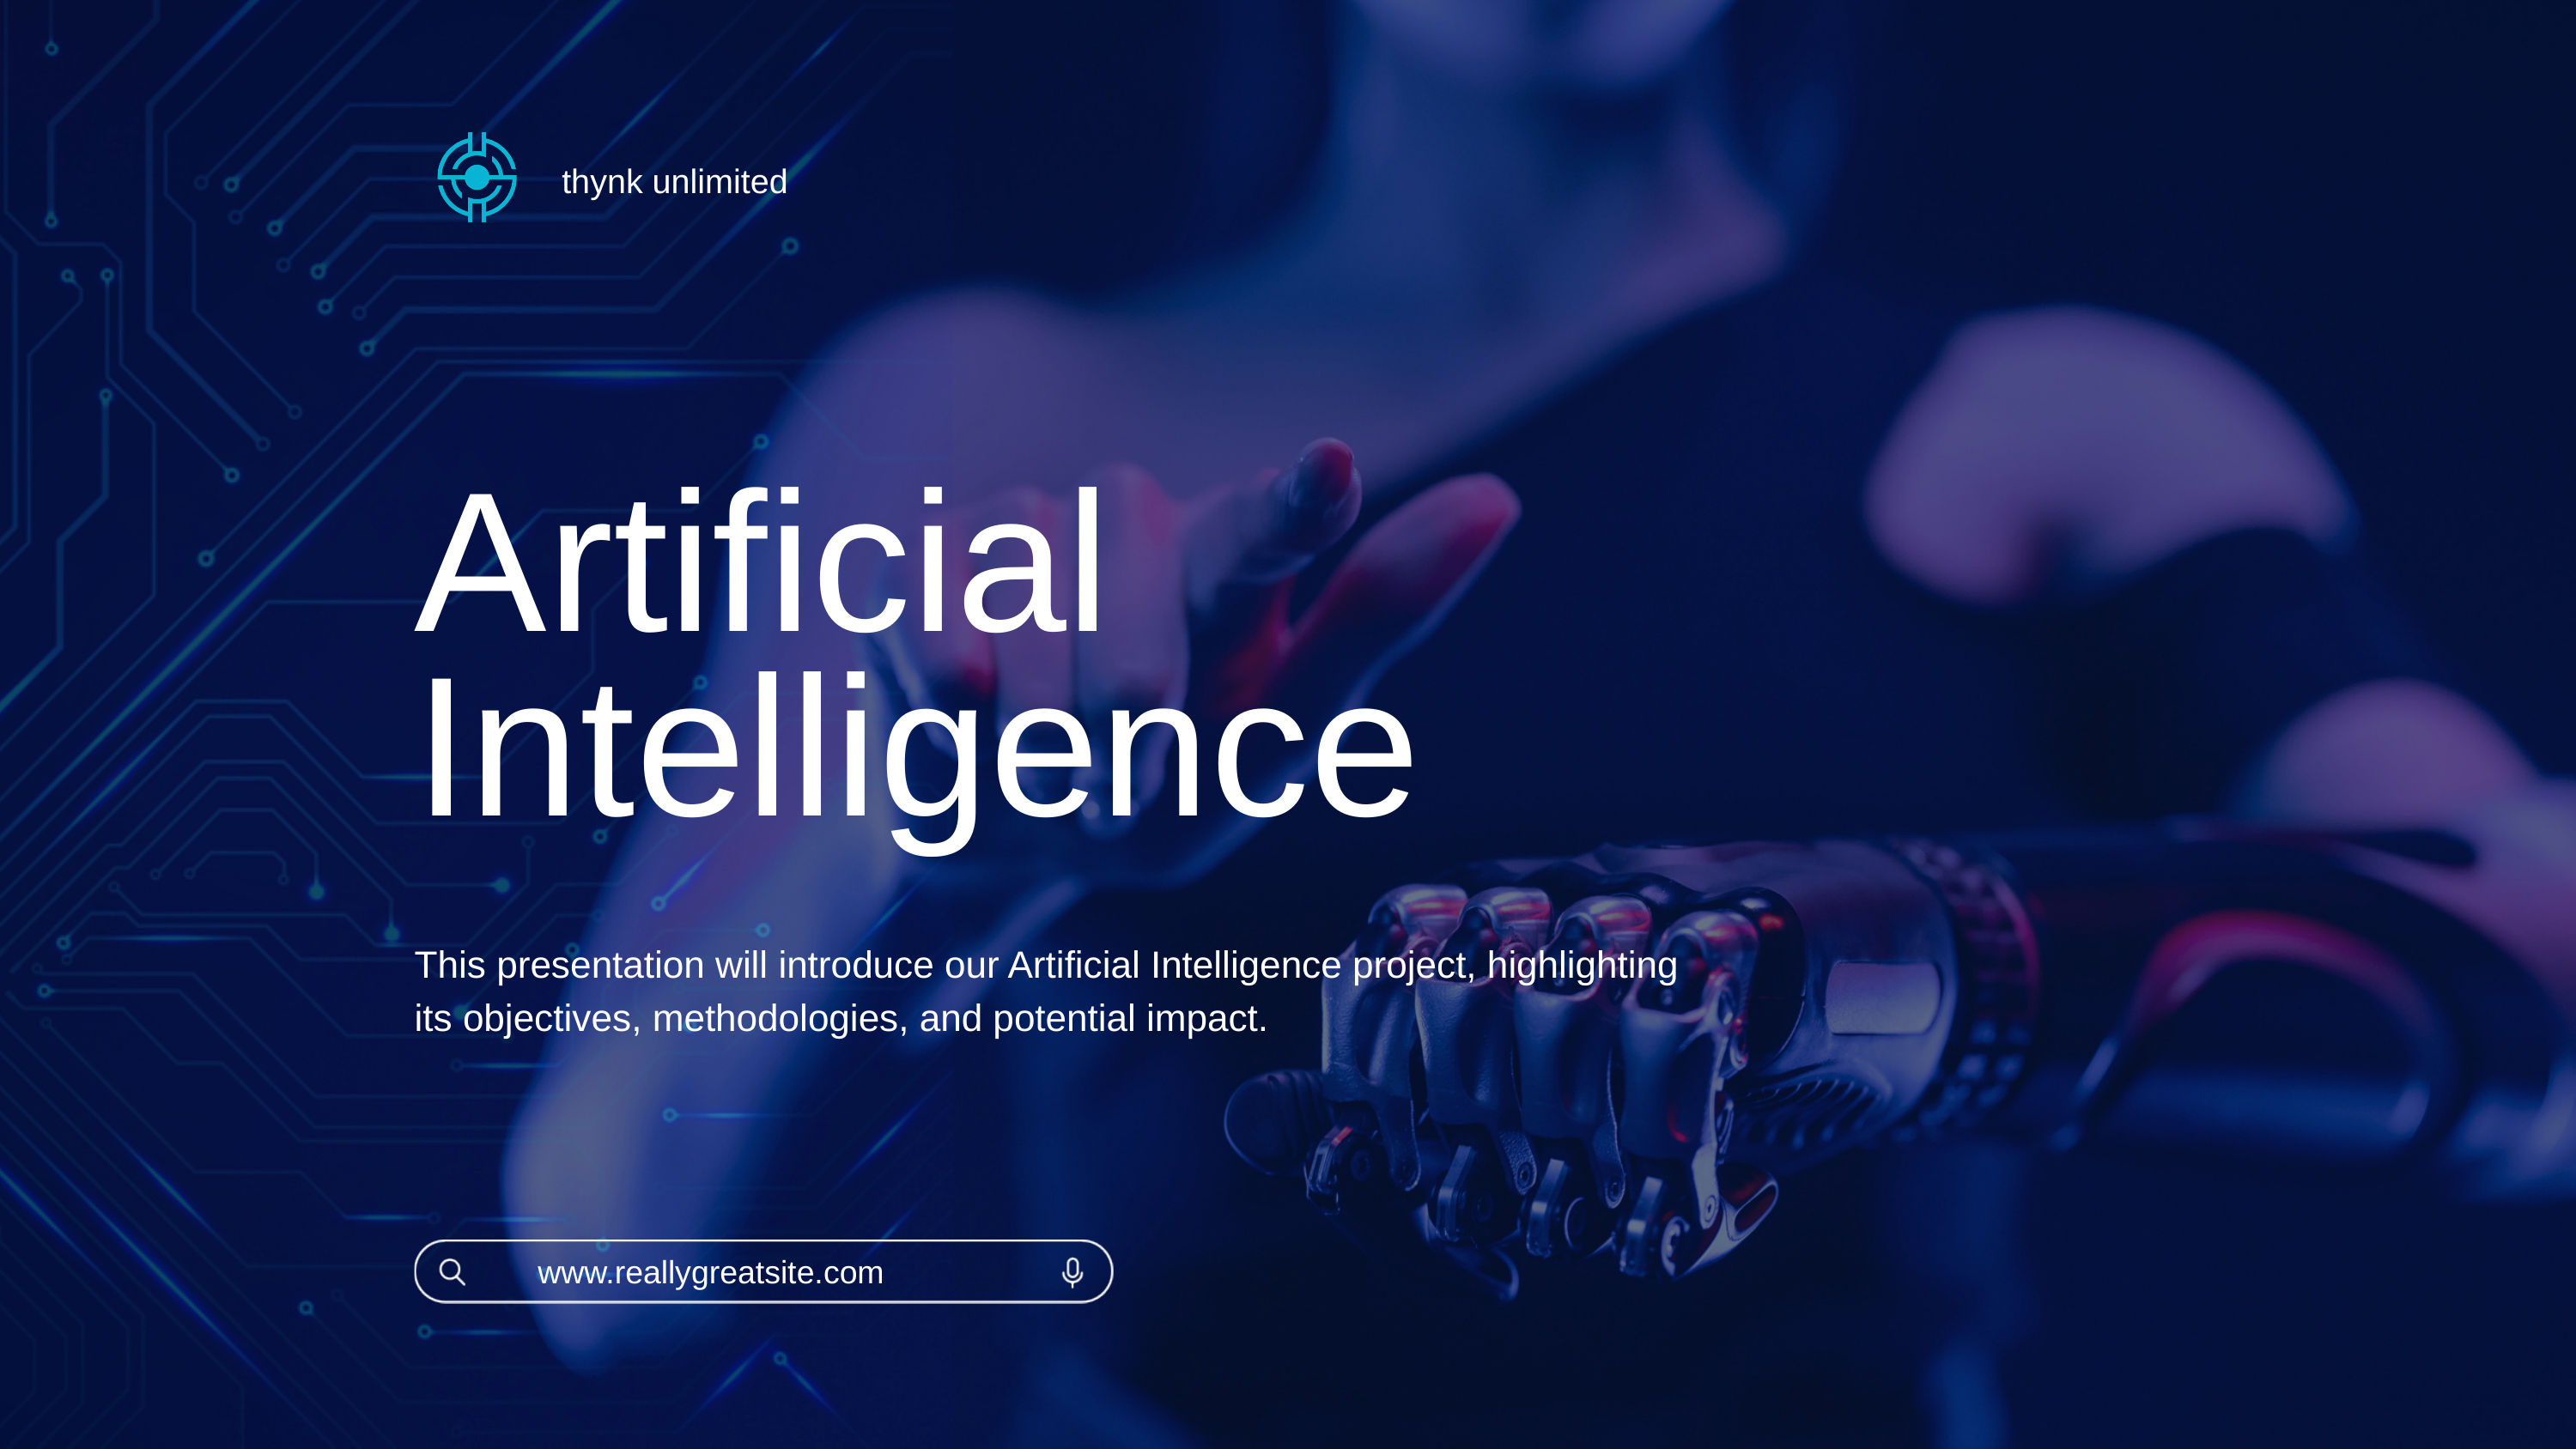

thynk unlimited
Artificial Intelligence
This presentation will introduce our Artificial Intelligence project, highlighting its objectives, methodologies, and potential impact.

www.reallygreatsite.com